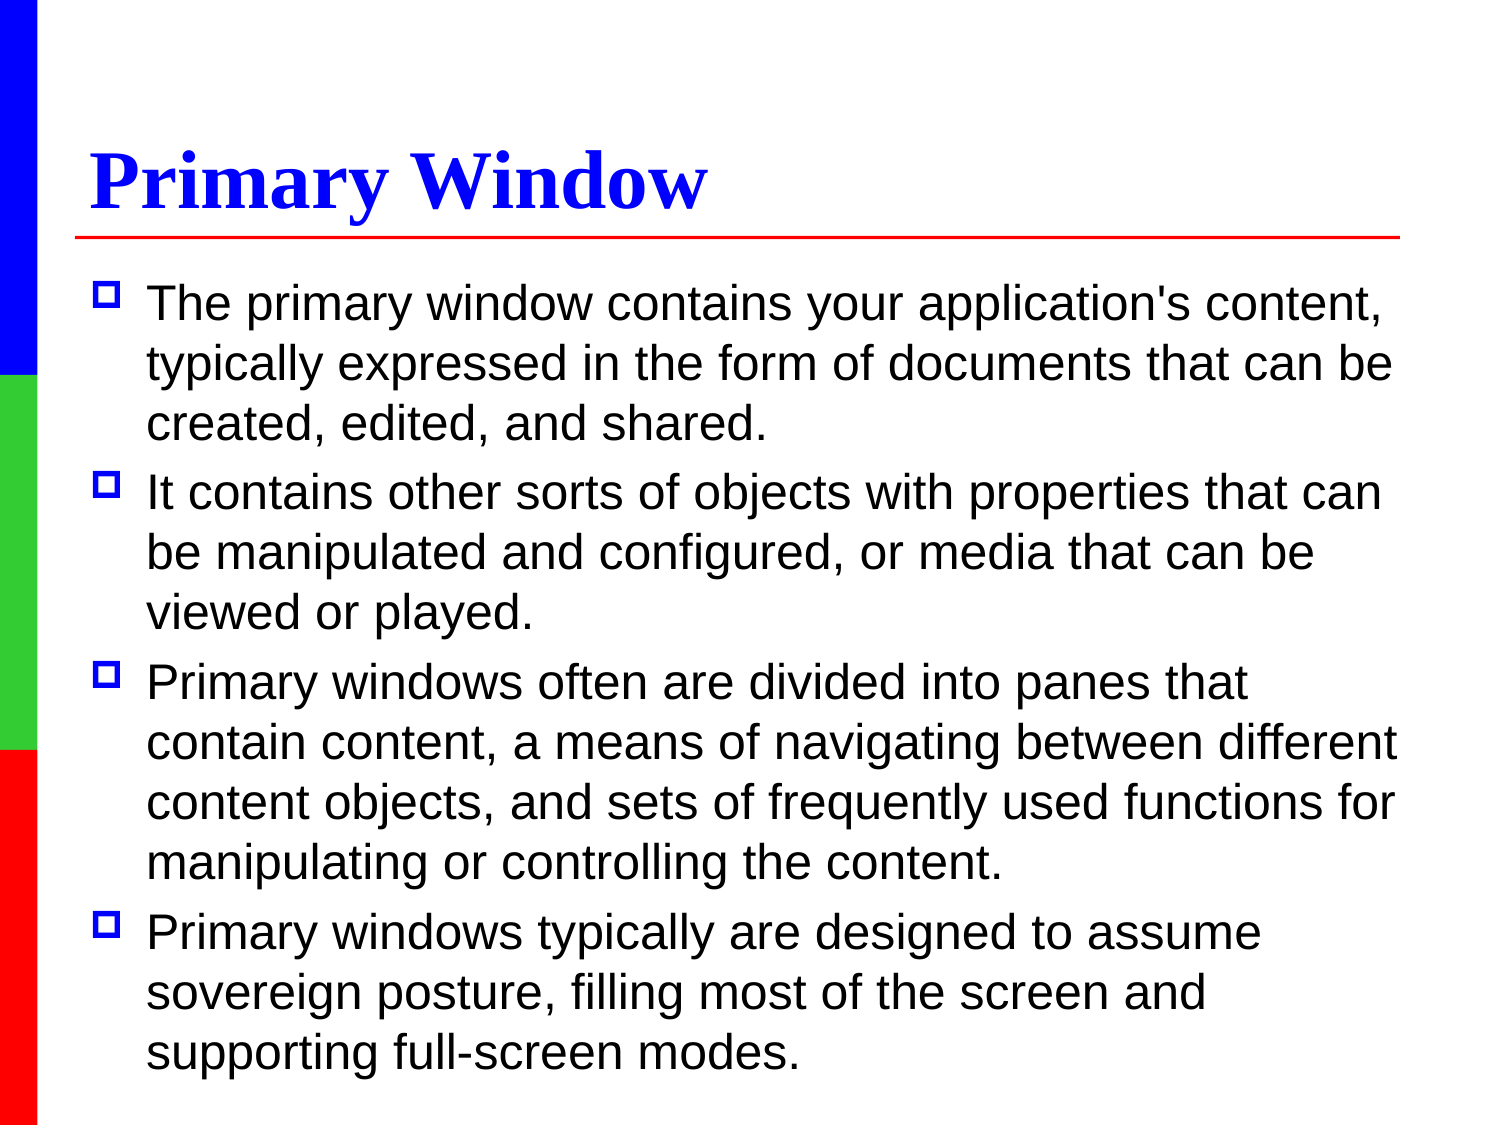

# Primary Window
The primary window contains your application's content, typically expressed in the form of documents that can be created, edited, and shared.
It contains other sorts of objects with properties that can be manipulated and configured, or media that can be viewed or played.
Primary windows often are divided into panes that contain content, a means of navigating between different content objects, and sets of frequently used functions for manipulating or controlling the content.
Primary windows typically are designed to assume sovereign posture, filling most of the screen and supporting full-screen modes.